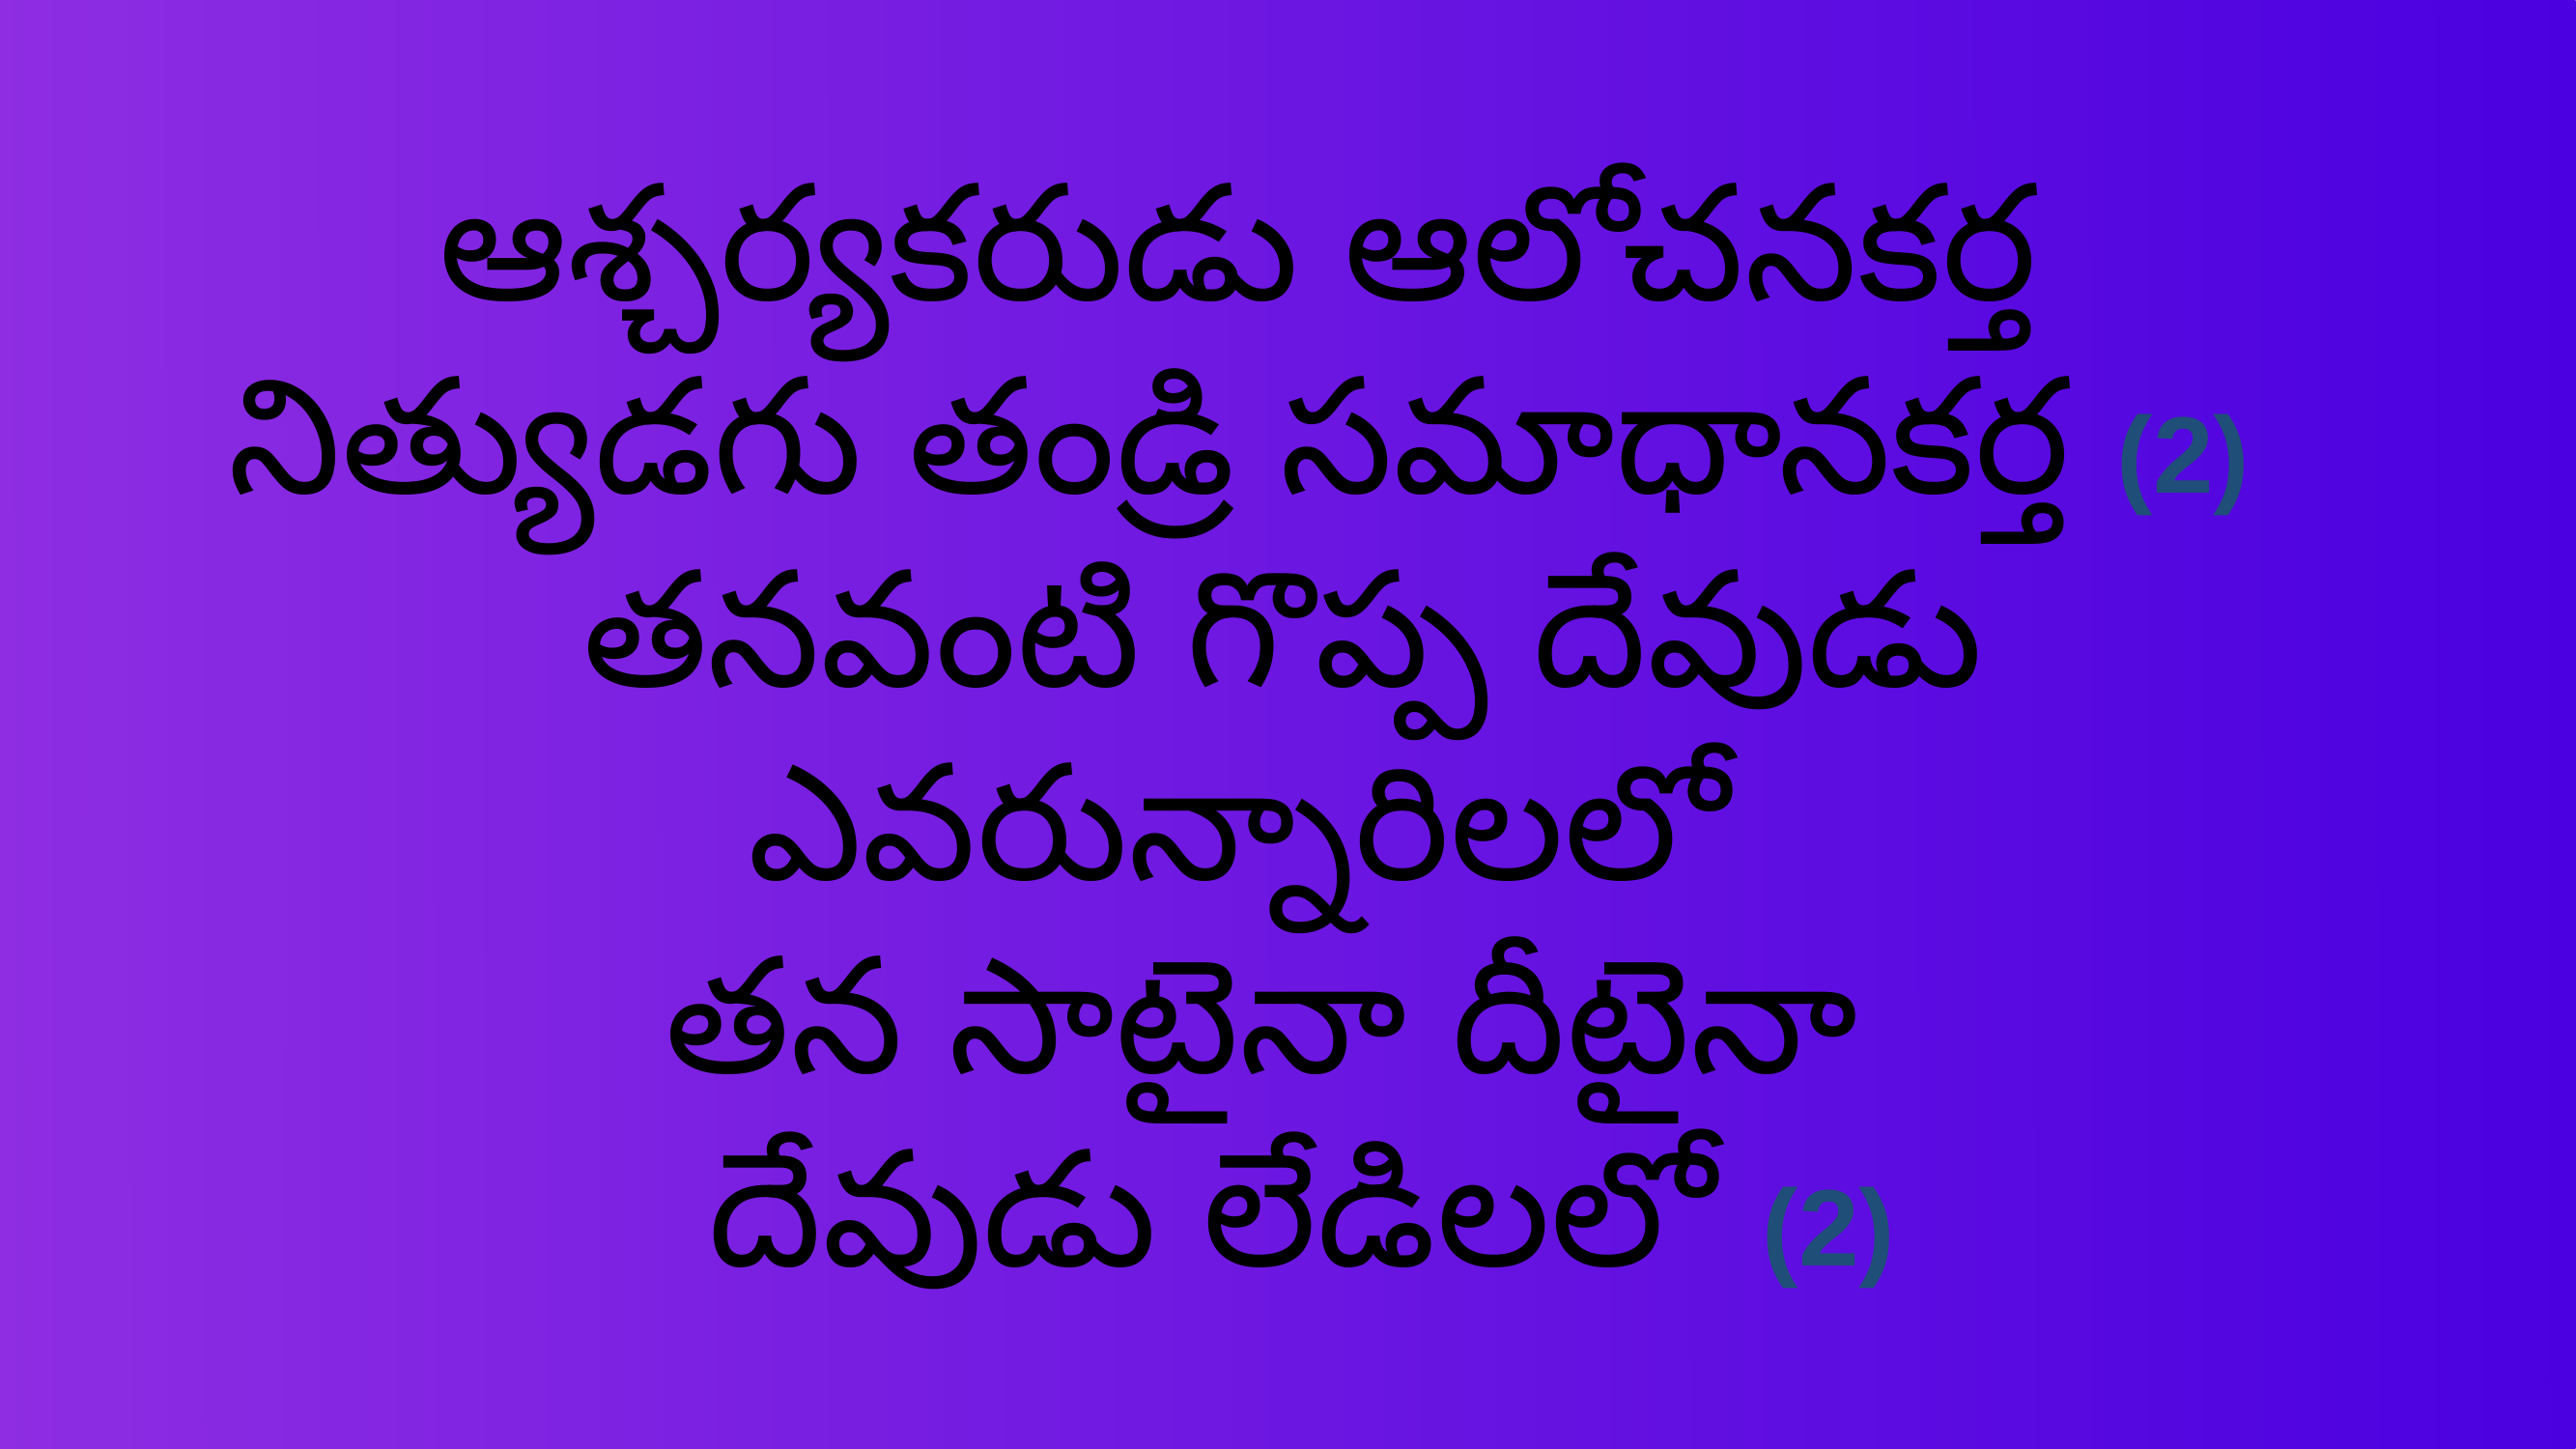

ఆశ్చర్యకరుడు ఆలోచనకర్త
నిత్యుడగు తండ్రి సమాధానకర్త (2)
   తనవంటి గొప్ప దేవుడు
ఎవరున్నారిలలో
  తన సాటైనా దీటైనా
      దేవుడు లేడిలలో (2)